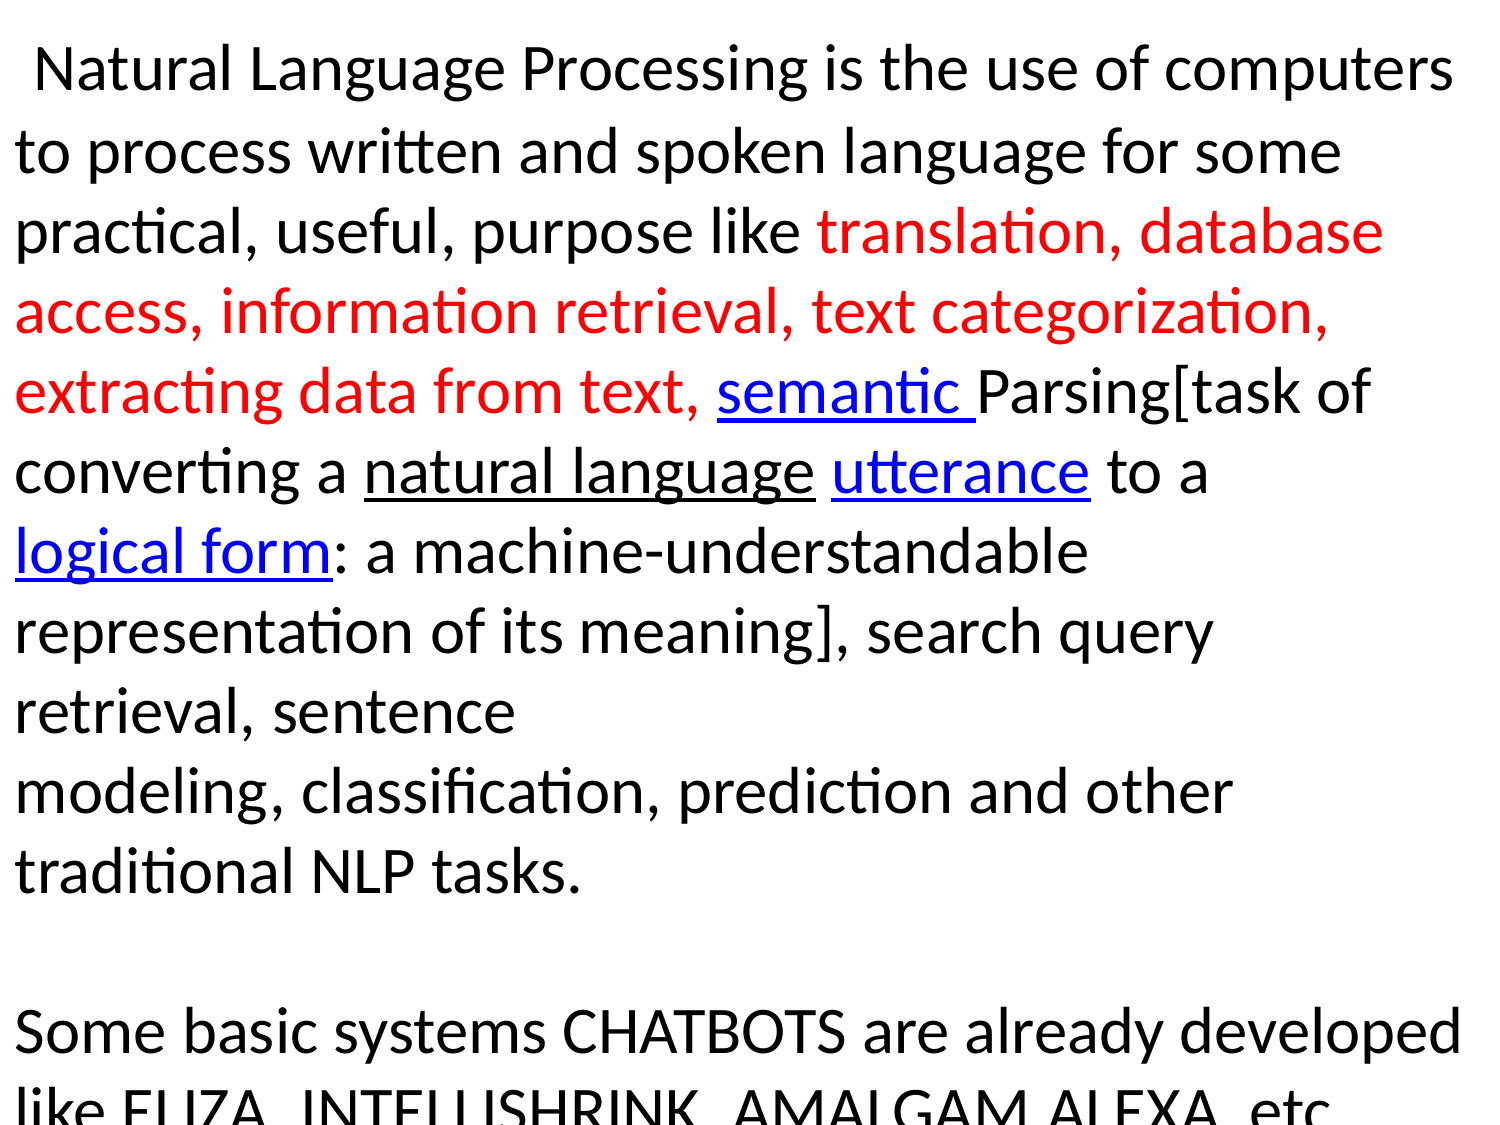

Natural Language Processing is the use of computers to process written and spoken language for some practical, useful, purpose like translation, database access, information retrieval, text categorization, extracting data from text, semantic Parsing[task of converting a natural language utterance to a logical form: a machine-understandable representation of its meaning], search query retrieval, sentence modeling, classification, prediction and other traditional NLP tasks.

Some basic systems CHATBOTS are already developed like ELIZA, INTELLISHRINK, AMALGAM,ALEXA  etc